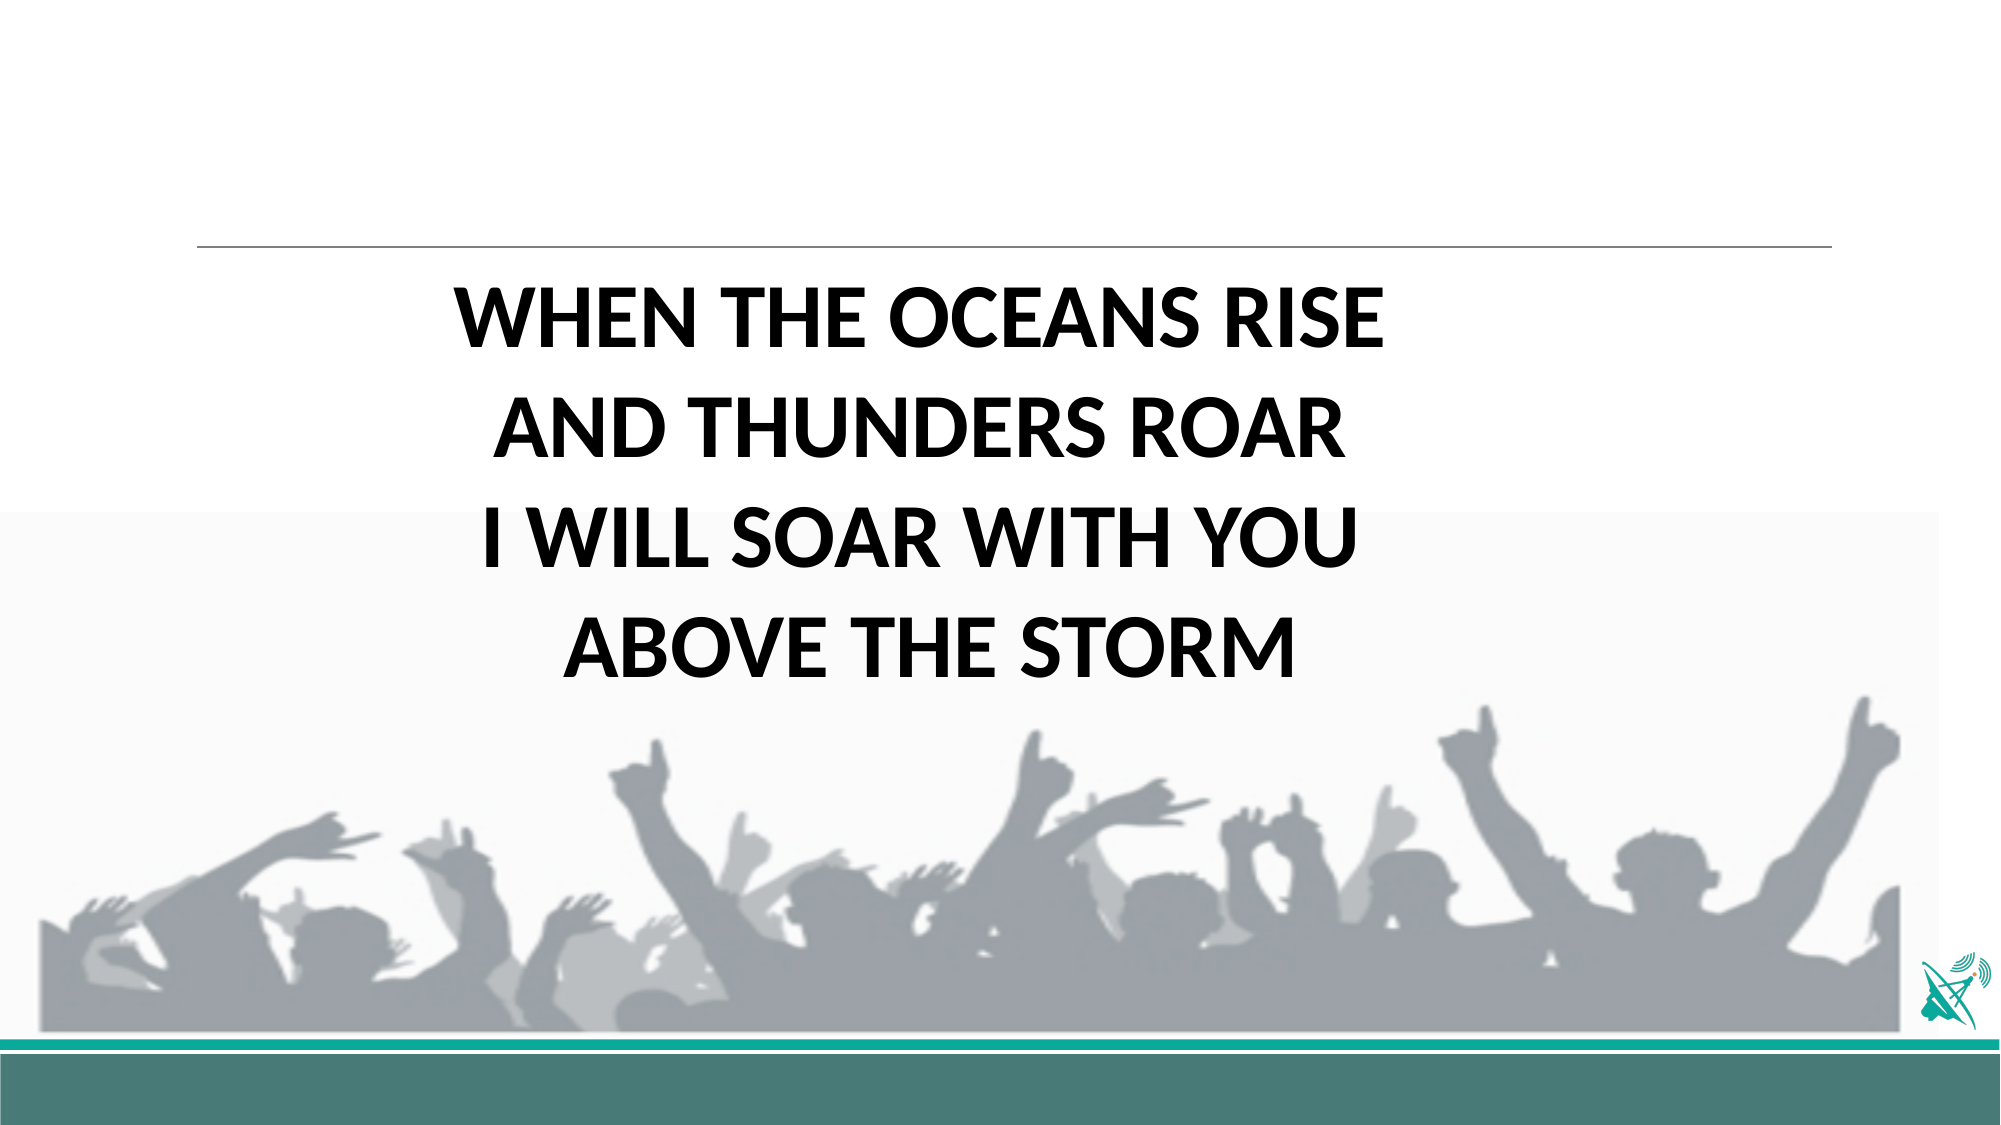

WHEN THE OCEANS RISE
AND THUNDERS ROAR
I WILL SOAR WITH YOU
ABOVE THE STORM